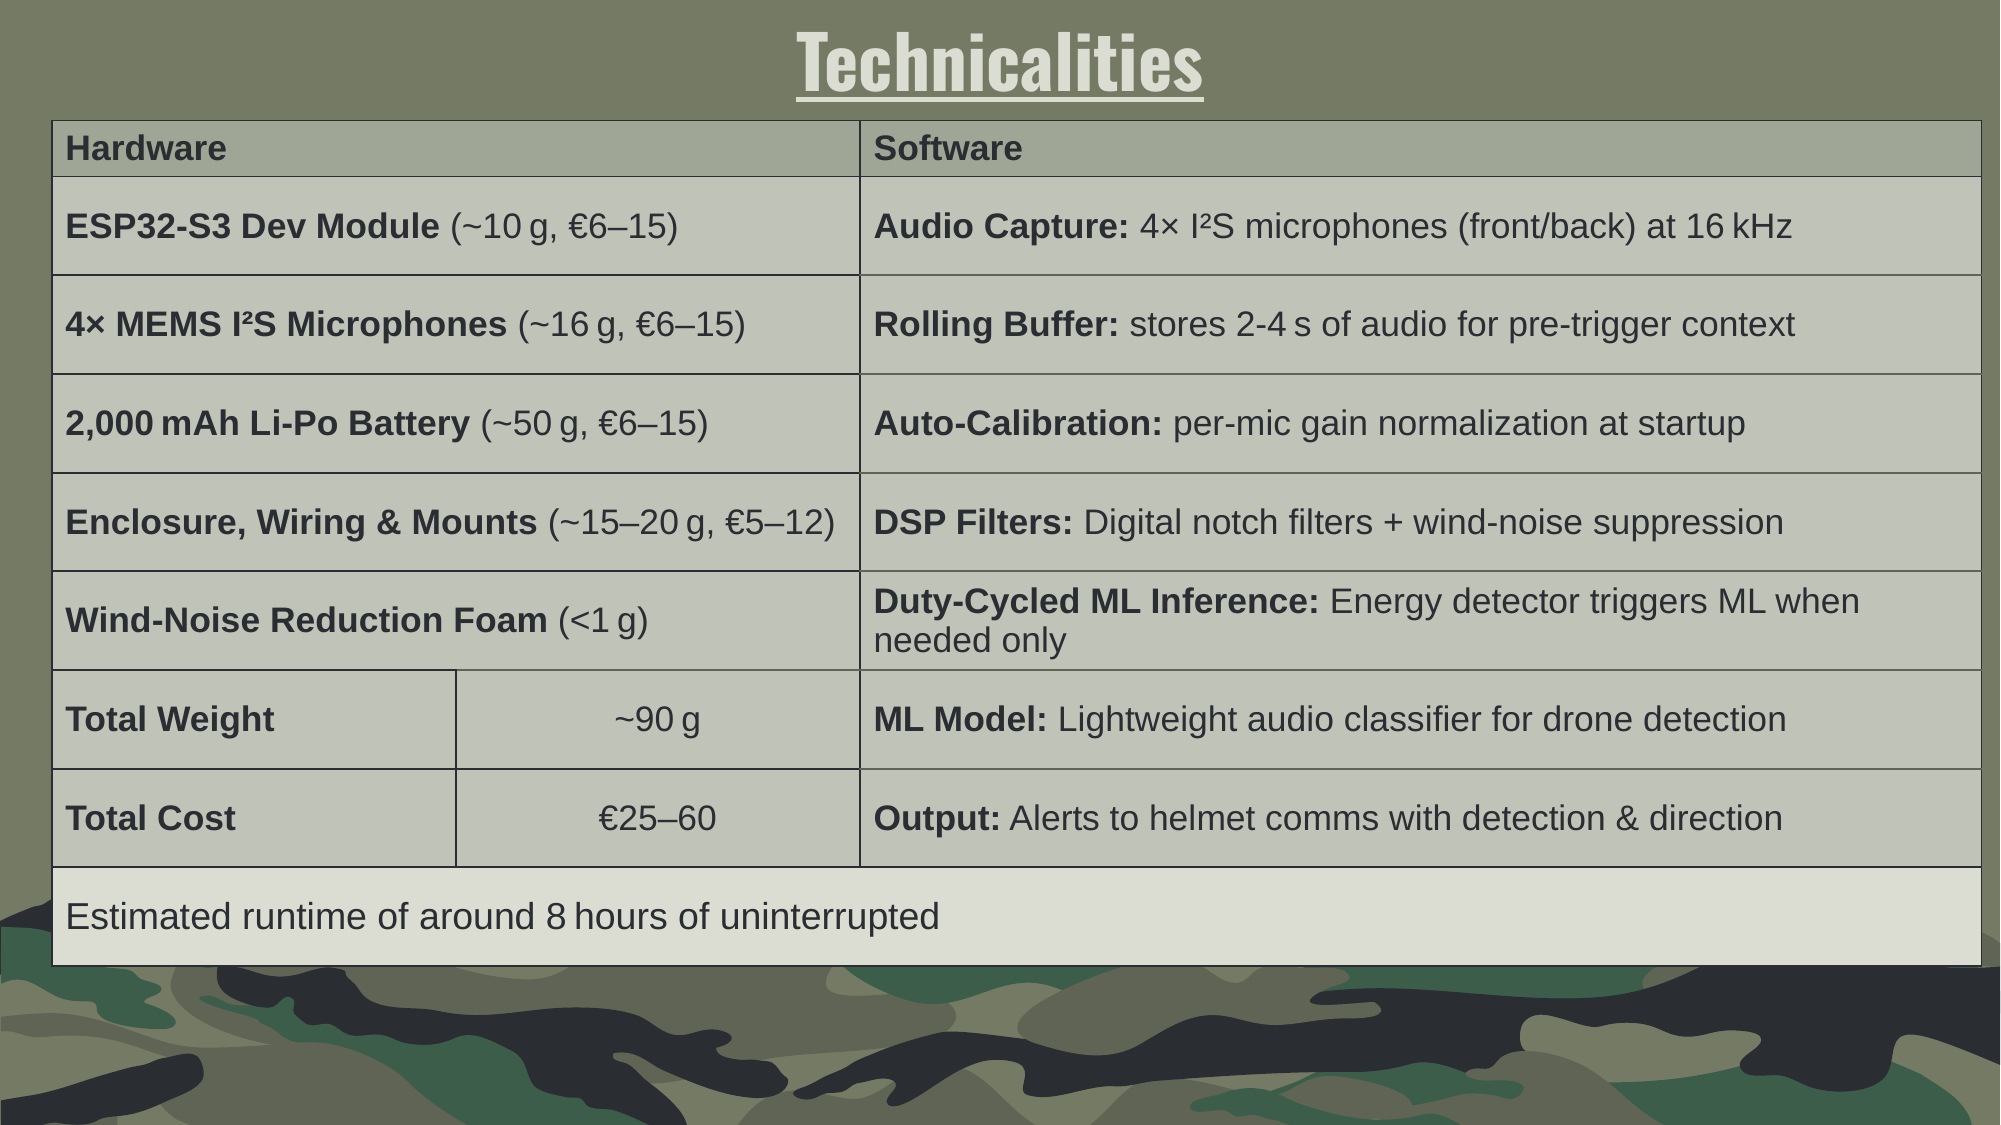

# Technicalities
| Hardware |  | Software |
| --- | --- | --- |
| ESP32-S3 Dev Module (~10 g, €6–15) |  | Audio Capture: 4× I²S microphones (front/back) at 16 kHz |
| 4× MEMS I²S Microphones (~16 g, €6–15) |  | Rolling Buffer: stores 2-4 s of audio for pre-trigger context |
| 2,000 mAh Li-Po Battery (~50 g, €6–15) |  | Auto-Calibration: per-mic gain normalization at startup |
| Enclosure, Wiring & Mounts (~15–20 g, €5–12) |  | DSP Filters: Digital notch filters + wind-noise suppression |
| Wind-Noise Reduction Foam (<1 g) |  | Duty-Cycled ML Inference: Energy detector triggers ML when needed only |
| Total Weight | ~90 g | ML Model: Lightweight audio classifier for drone detection |
| Total Cost | €25–60 | Output: Alerts to helmet comms with detection & direction |
| Estimated runtime of around 8 hours of uninterrupted |  |  |